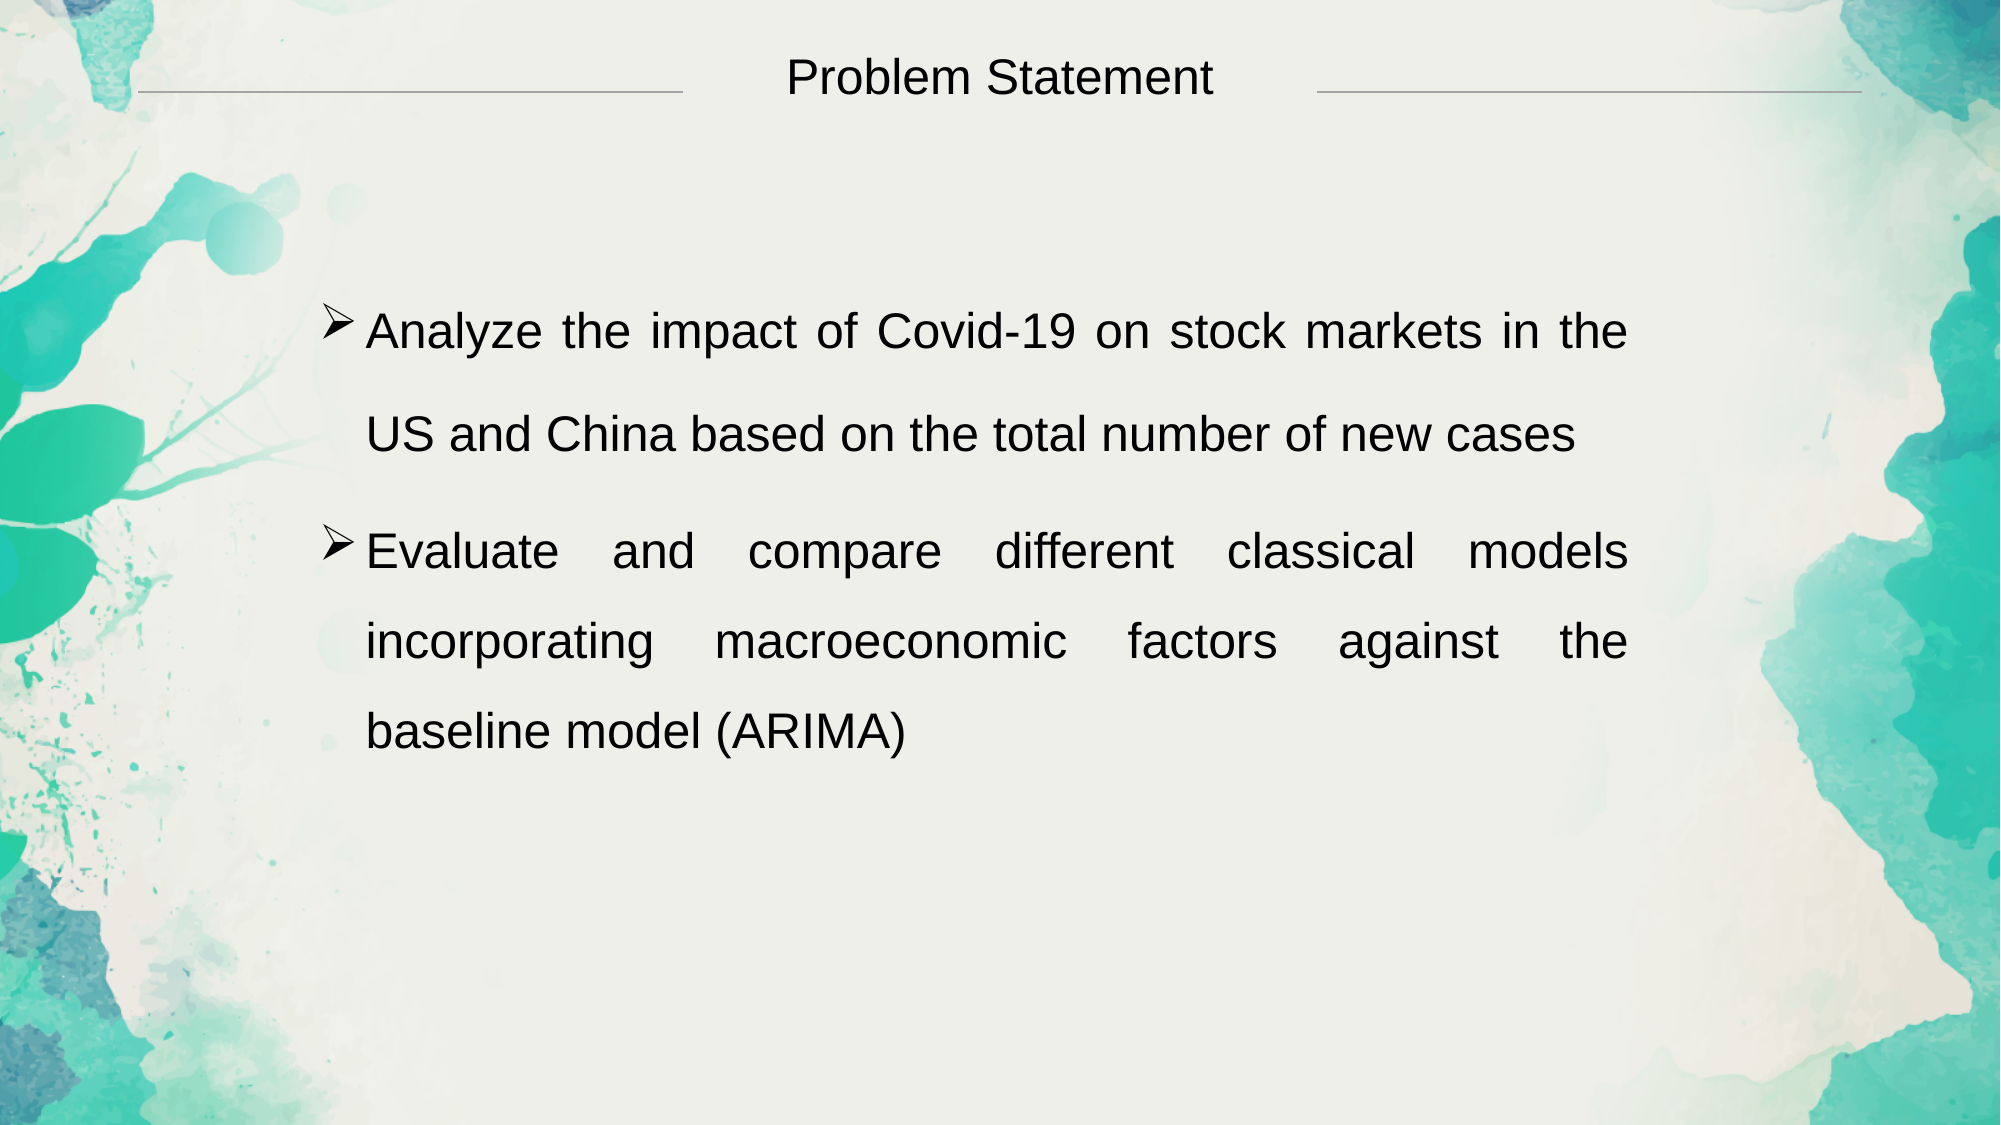

Problem Statement
Analyze the impact of Covid-19 on stock markets in the US and China based on the total number of new cases
Evaluate and compare different classical models incorporating macroeconomic factors against the baseline model (ARIMA)